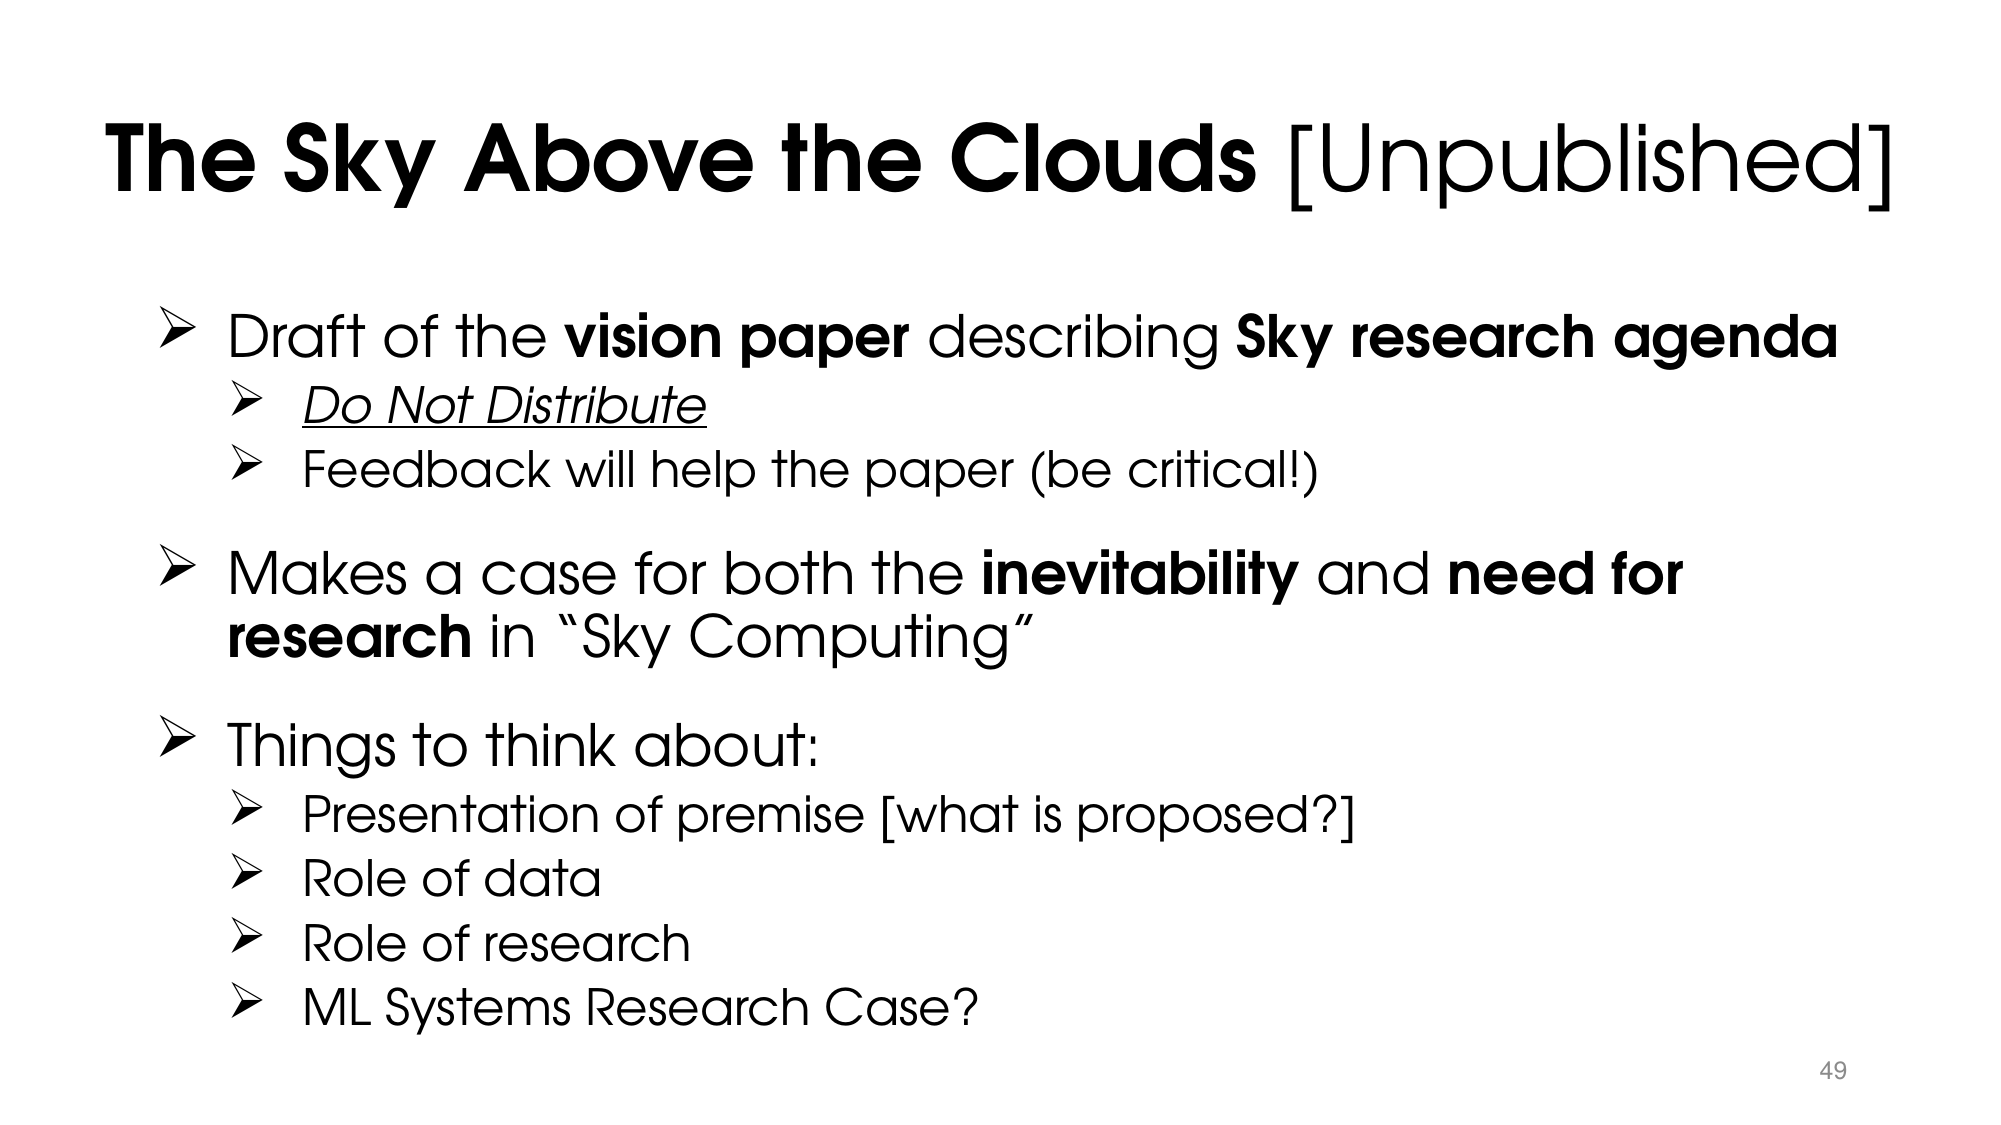

# The Sky Above the Clouds [Unpublished]
Draft of the vision paper describing Sky research agenda
Do Not Distribute
Feedback will help the paper (be critical!)
Makes a case for both the inevitability and need for research in “Sky Computing”
Things to think about:
Presentation of premise [what is proposed?]
Role of data
Role of research
ML Systems Research Case?

49